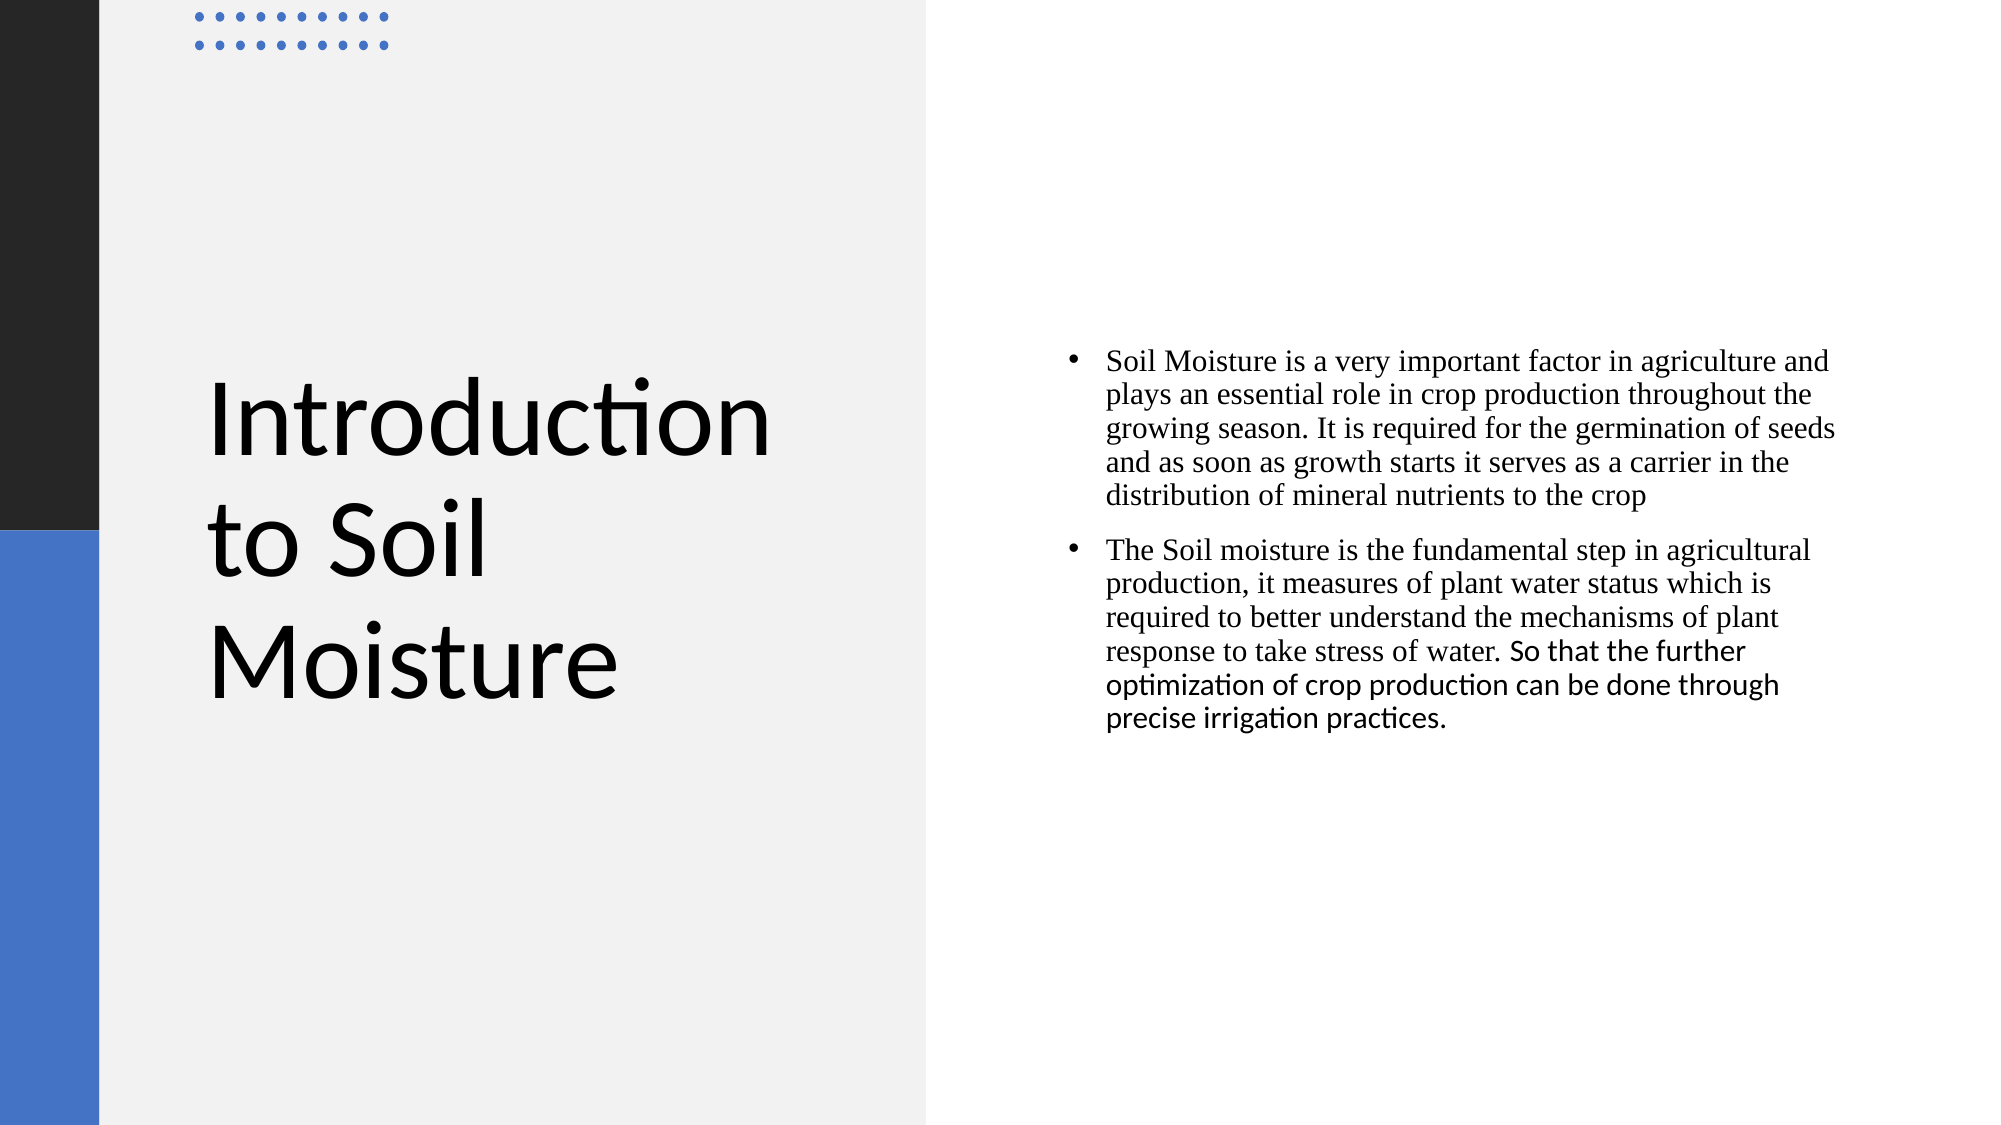

Soil Moisture is a very important factor in agriculture and plays an essential role in crop production throughout the growing season. It is required for the germination of seeds and as soon as growth starts it serves as a carrier in the distribution of mineral nutrients to the crop
The Soil moisture is the fundamental step in agricultural production, it measures of plant water status which is required to better understand the mechanisms of plant response to take stress of water. So that the further optimization of crop production can be done through precise irrigation practices.
# Introduction to Soil Moisture